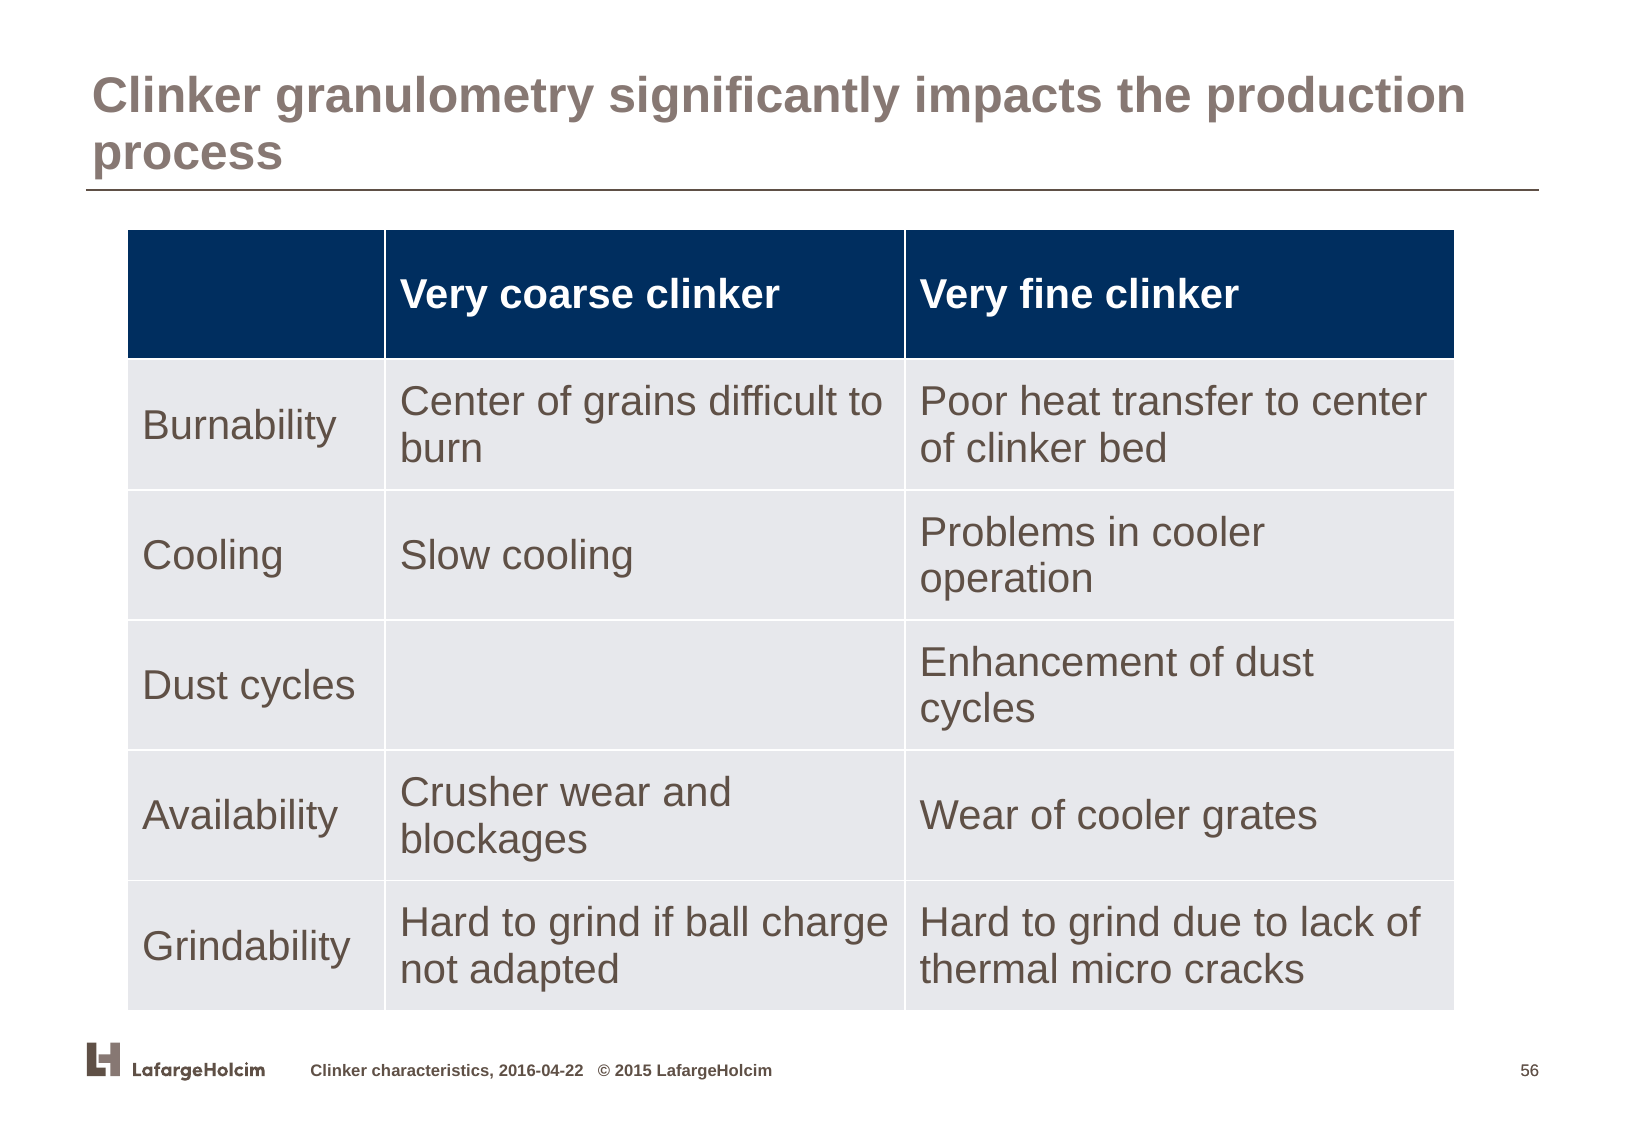

Clinker granulometry significantly impacts the production process
|  | Very coarse clinker | Very fine clinker |
| --- | --- | --- |
| Burnability | Center of grains difficult to burn | Poor heat transfer to center of clinker bed |
| Cooling | Slow cooling | Problems in cooler operation |
| Dust cycles |  | Enhancement of dust cycles |
| Availability | Crusher wear and blockages | Wear of cooler grates |
| Grindability | Hard to grind if ball charge not adapted | Hard to grind due to lack of thermal micro cracks |
Clinker characteristics, 2016-04-22   © 2015 LafargeHolcim
56
56